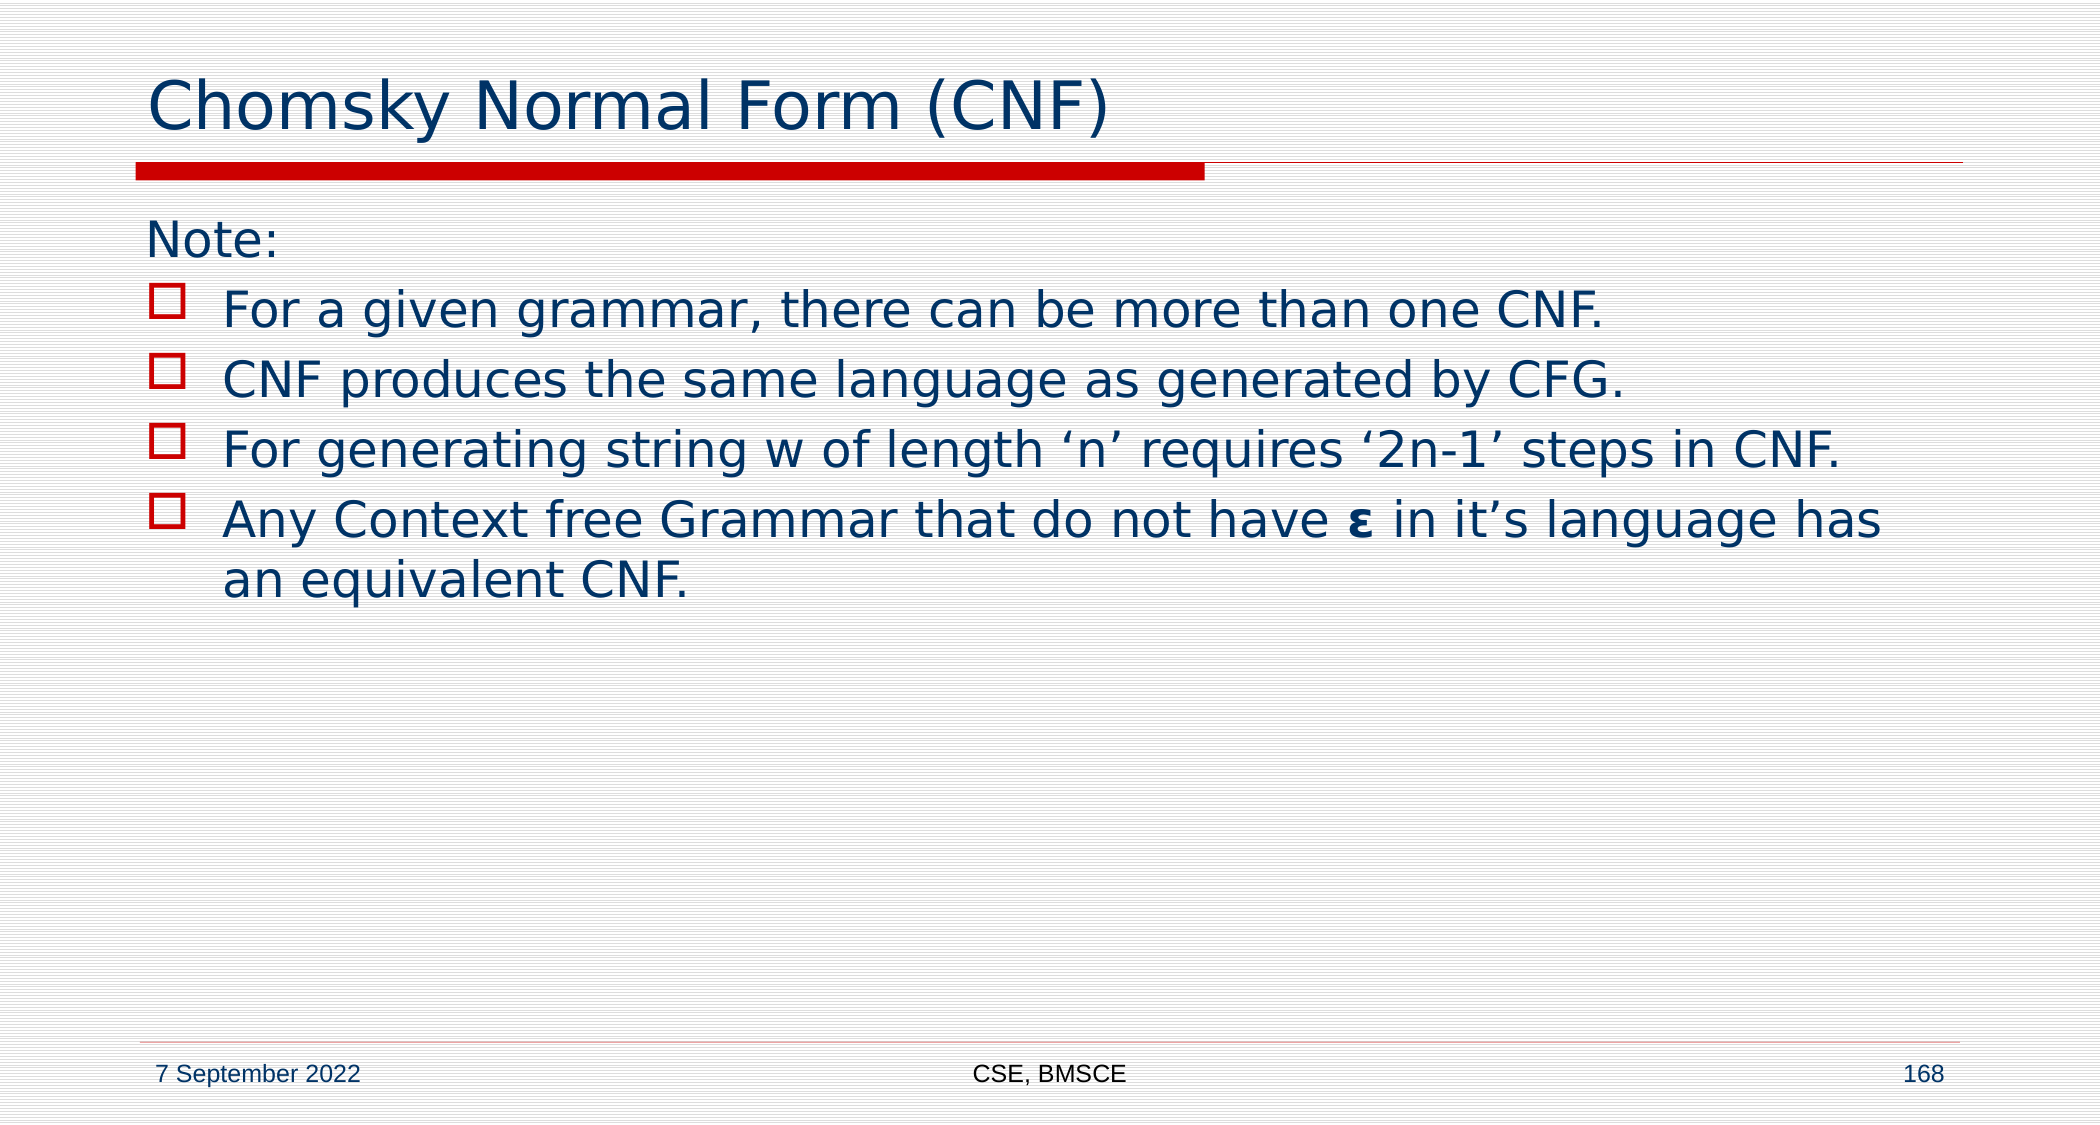

# Chomsky Normal Form (CNF)
Note:
For a given grammar, there can be more than one CNF.
CNF produces the same language as generated by CFG.
For generating string w of length ‘n’ requires ‘2n-1’ steps in CNF.
Any Context free Grammar that do not have ε in it’s language has an equivalent CNF.

CSE, BMSCE
168
7 September 2022